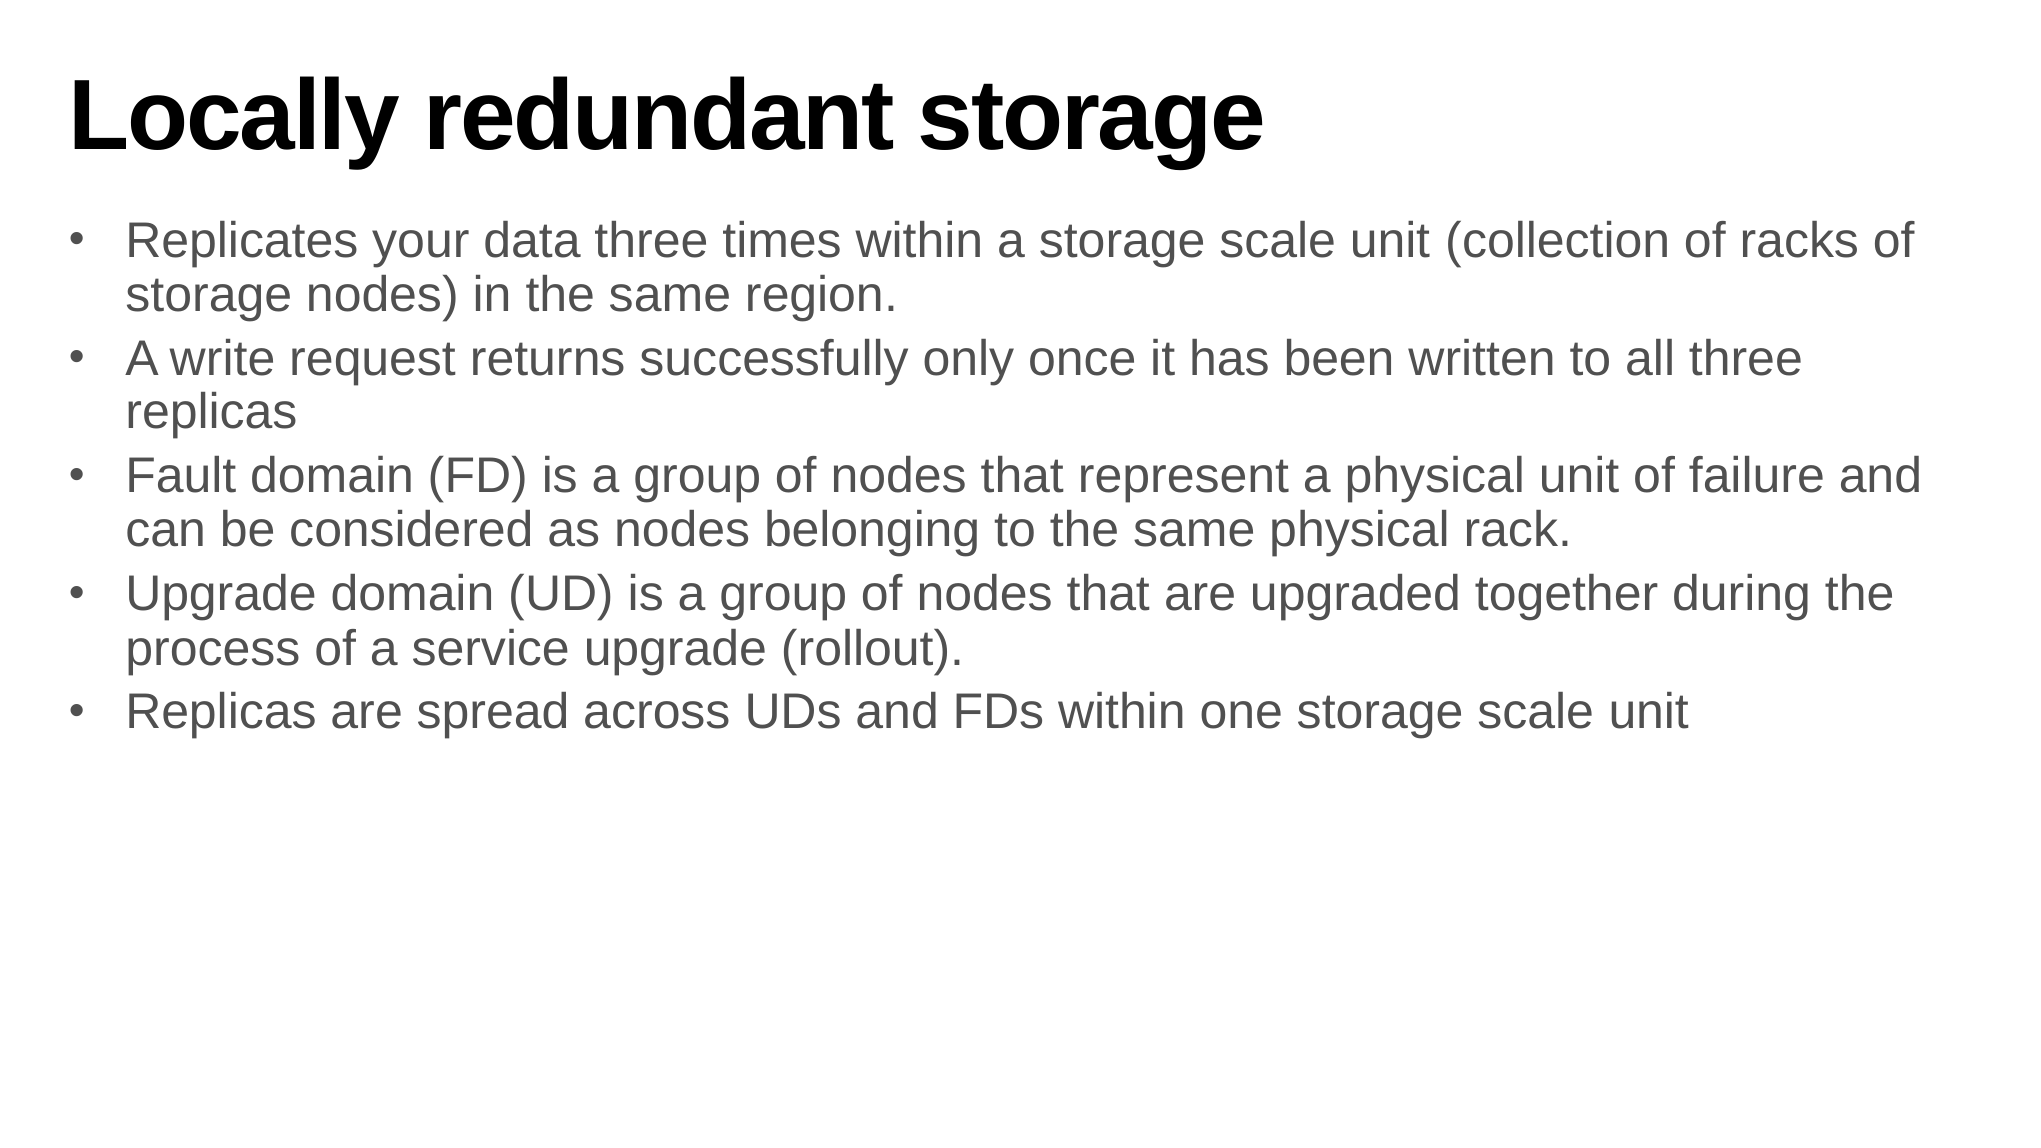

# Locally redundant storage
Replicates your data three times within a storage scale unit (collection of racks of storage nodes) in the same region.
A write request returns successfully only once it has been written to all three replicas
Fault domain (FD) is a group of nodes that represent a physical unit of failure and can be considered as nodes belonging to the same physical rack.
Upgrade domain (UD) is a group of nodes that are upgraded together during the process of a service upgrade (rollout).
Replicas are spread across UDs and FDs within one storage scale unit